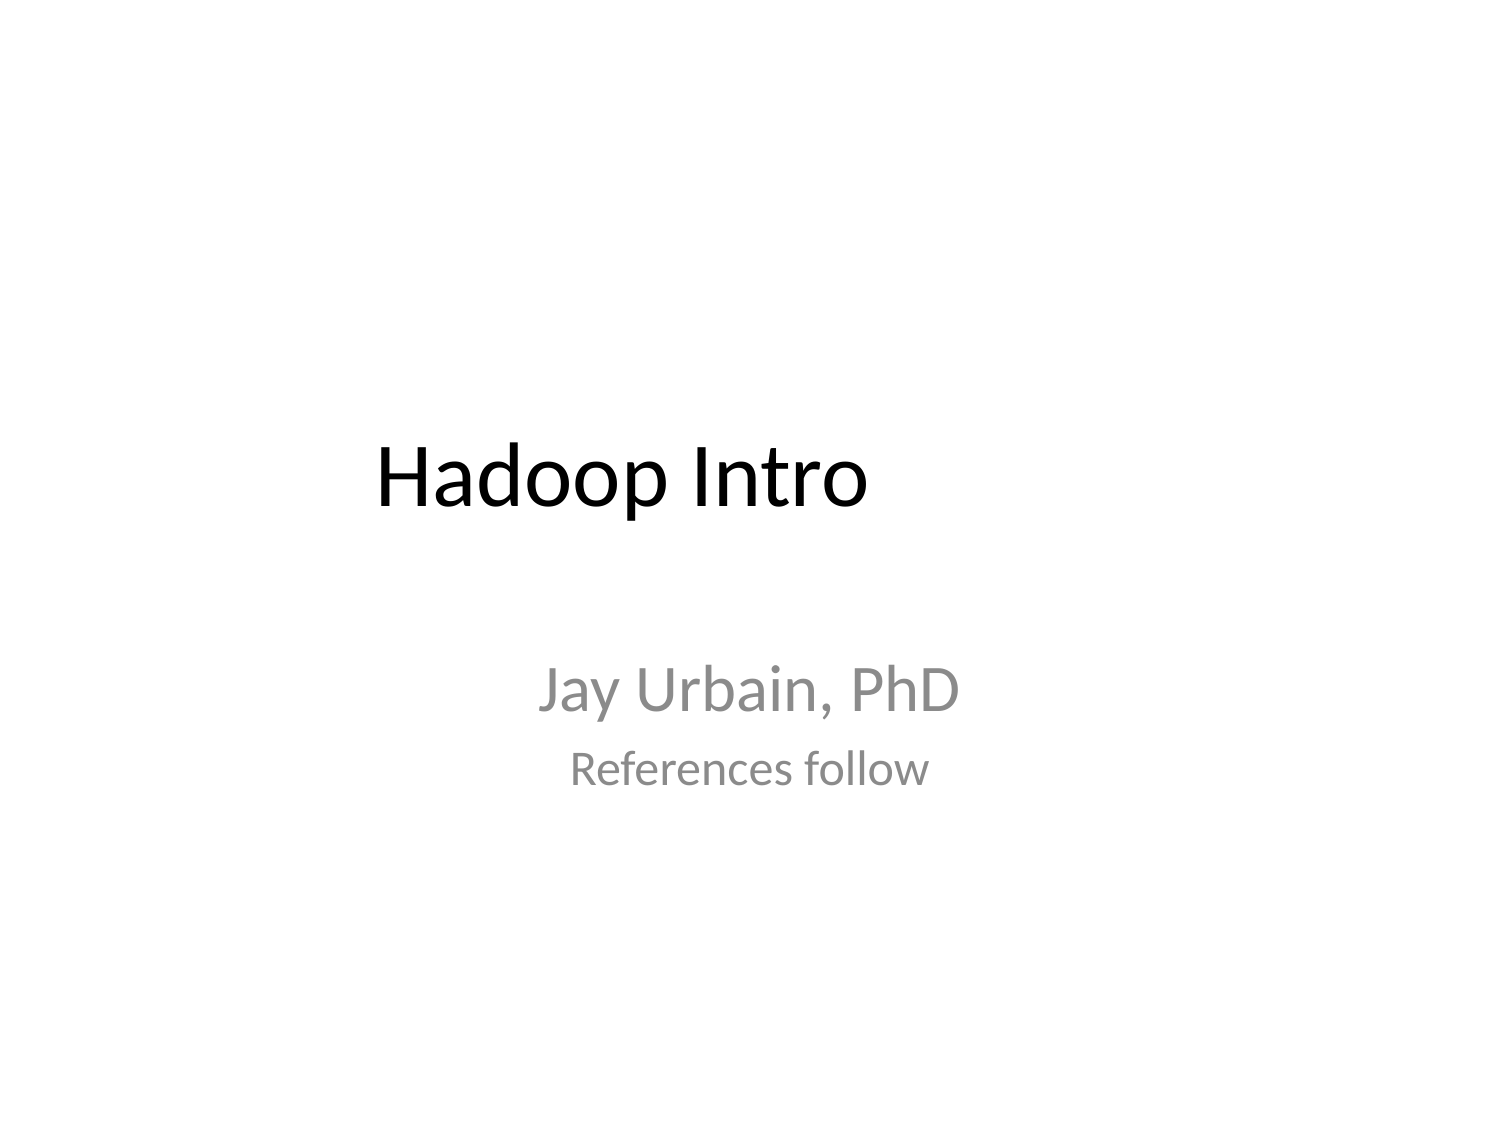

# Hadoop Intro
Jay Urbain, PhD
References follow